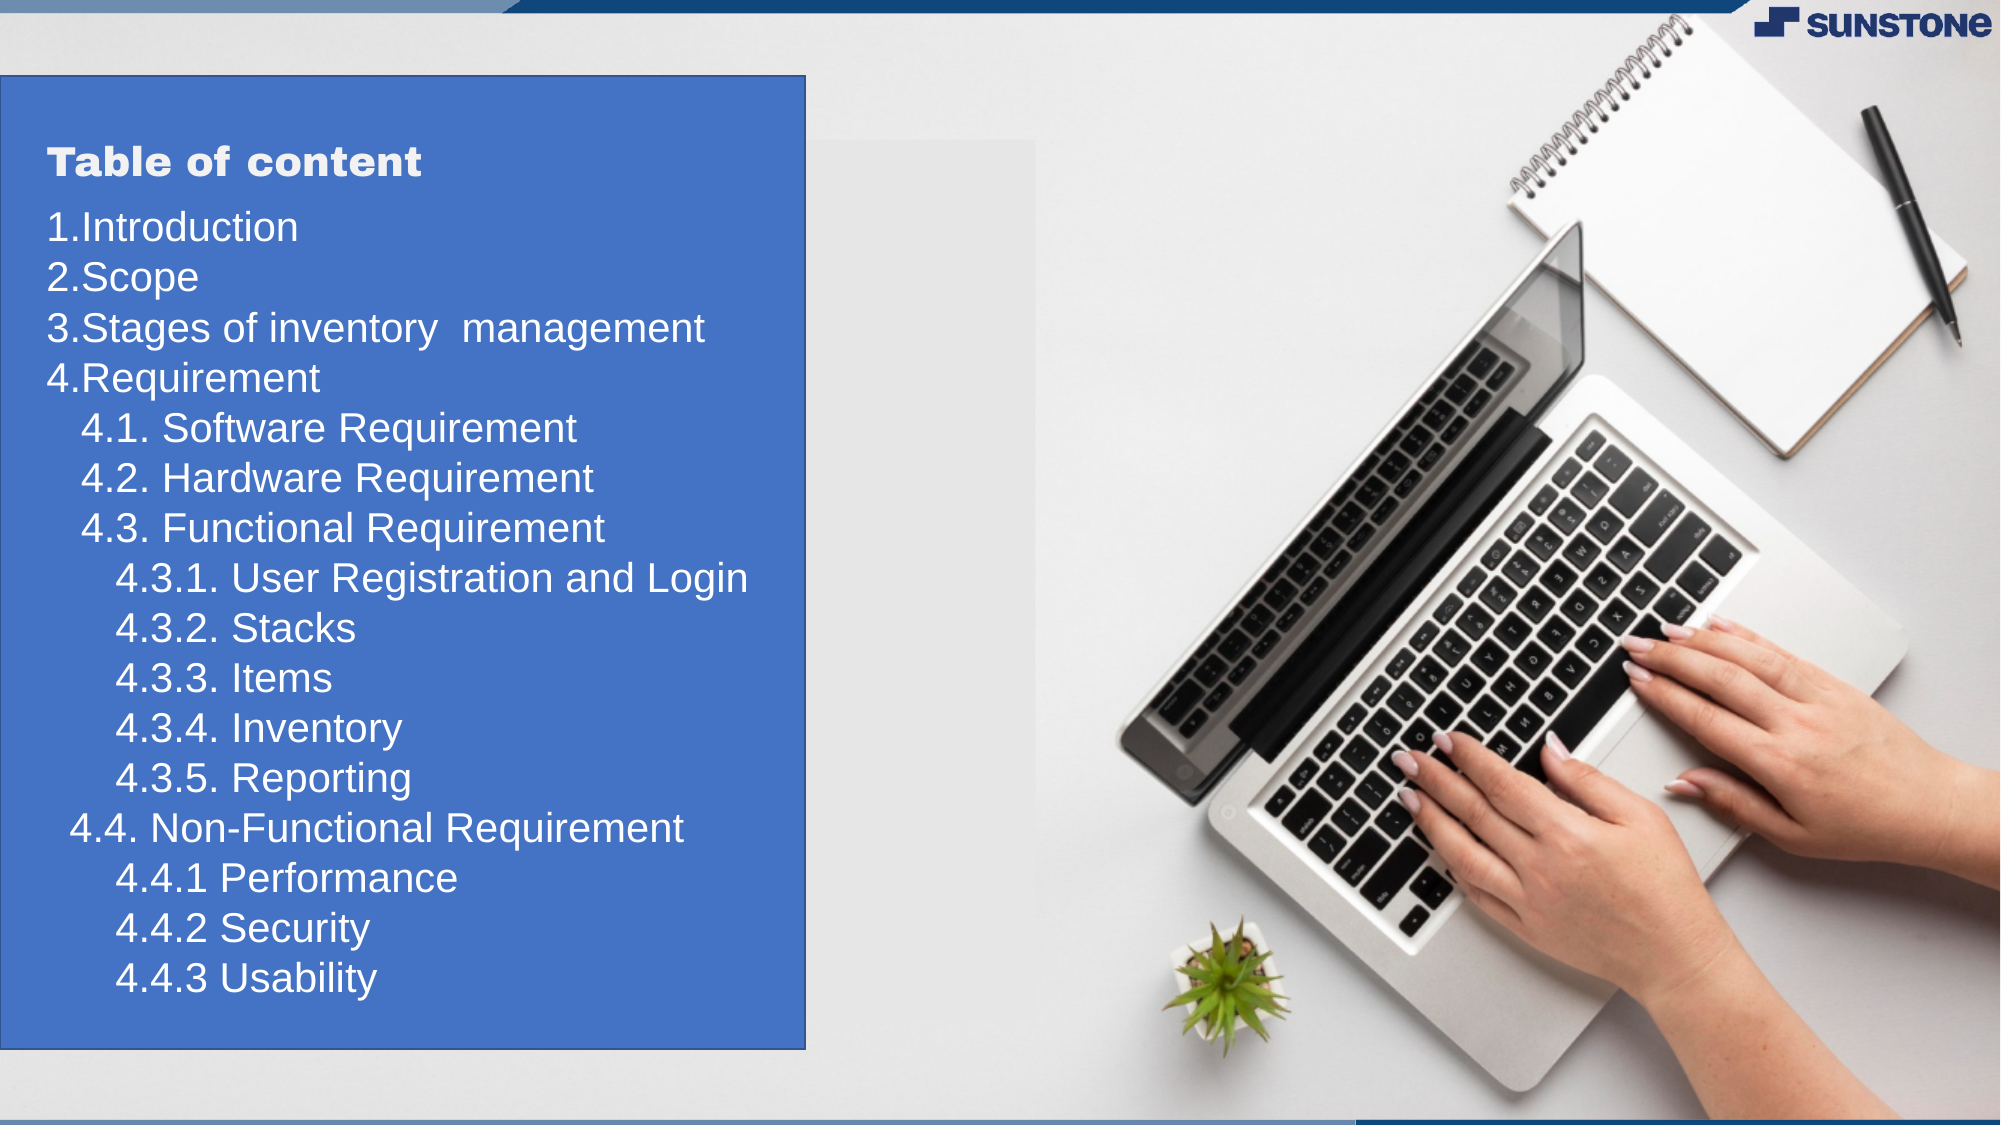

Table of content
# Lorem Pismo
1.Introduction
2.Scope
3.Stages of inventory  management
4.Requirement
   4.1. Software Requirement
   4.2. Hardware Requirement
   4.3. Functional Requirement
      4.3.1. User Registration and Login
      4.3.2. Stacks
      4.3.3. Items
      4.3.4. Inventory
      4.3.5. Reporting
  4.4. Non-Functional Requirement
      4.4.1 Performance
      4.4.2 Security
      4.4.3 Usability

Lorem ipsum